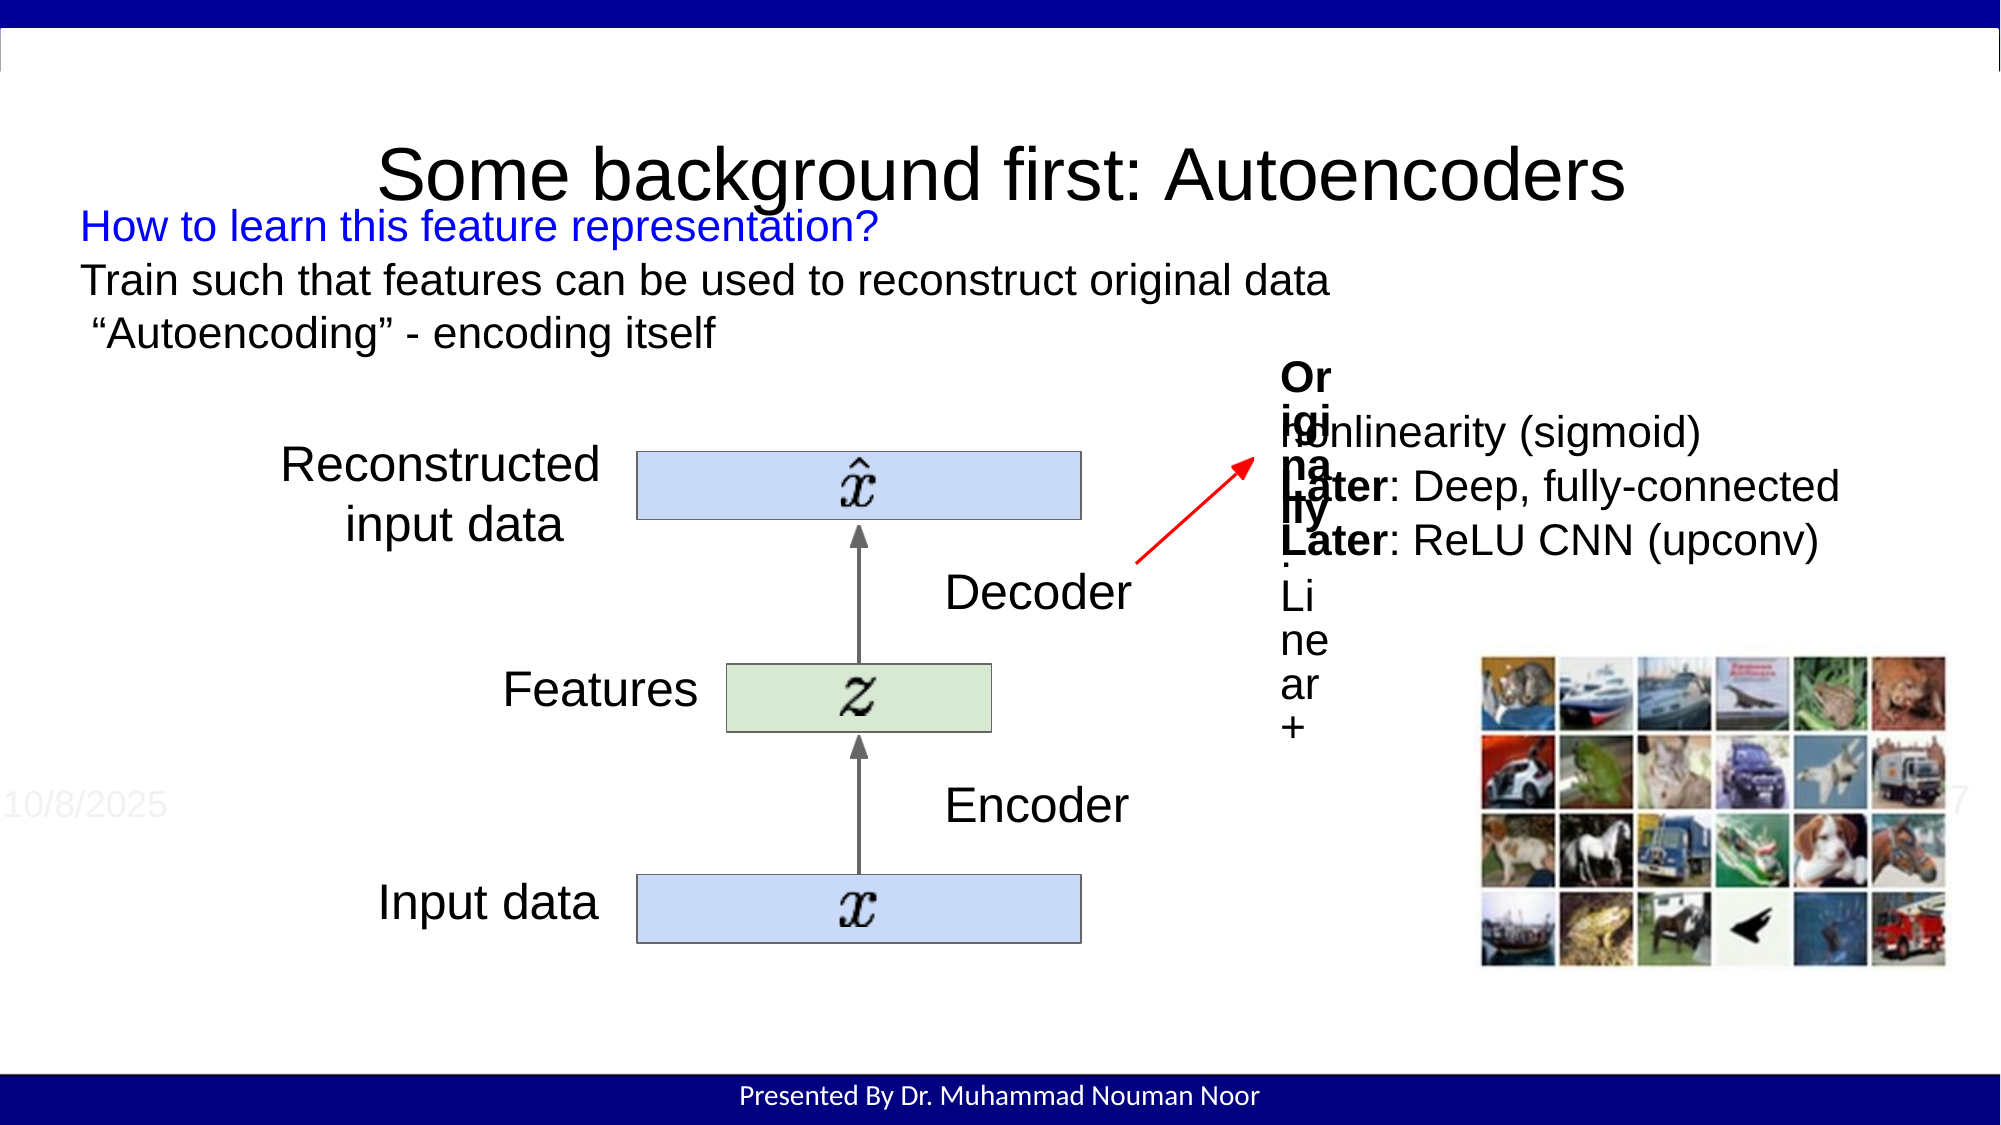

# Some background first: Autoencoders
How to learn this feature representation?
Train such that features can be used to reconstruct original data  “Autoencoding” - encoding itself
Originally: Linear +
nonlinearity (sigmoid)
Later: Deep, fully-connected
Later: ReLU CNN (upconv)
Reconstructed  input data

Decoder
Features

Encoder
Input data

7
10/8/2025
Presented By Dr. Muhammad Nouman Noor